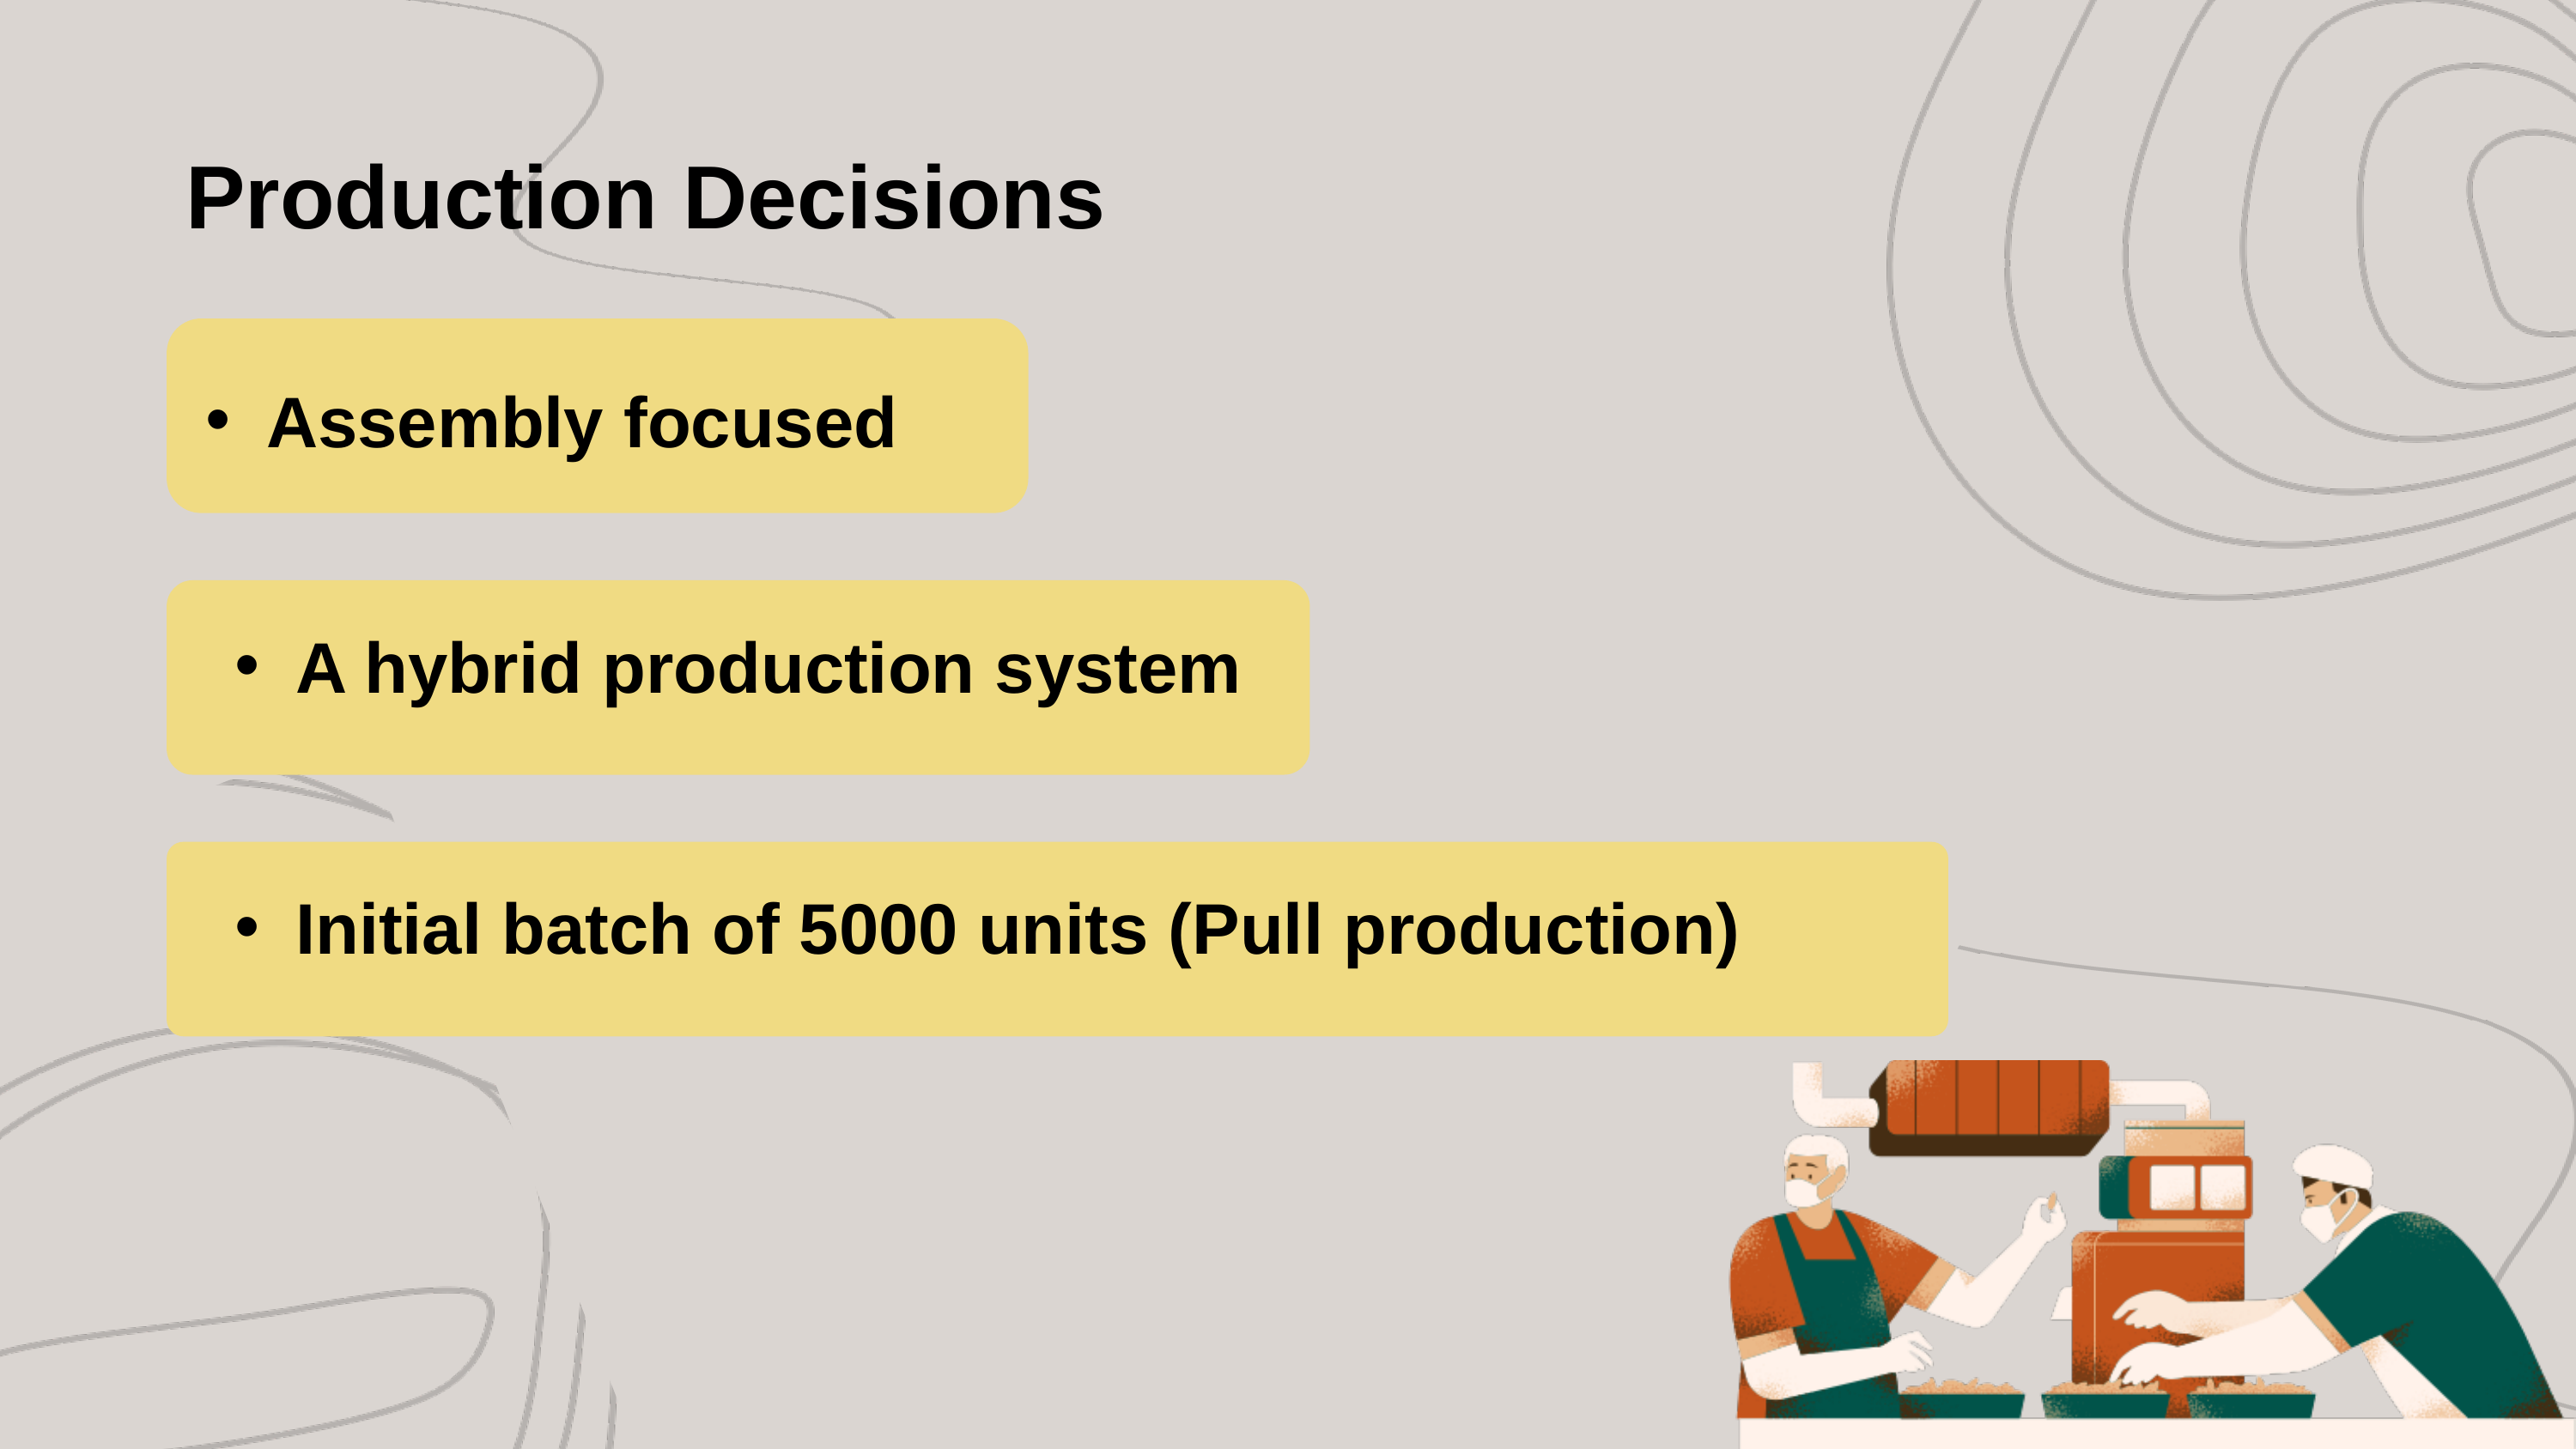

Production Decisions

Assembly focused

A hybrid production system

Initial batch of 5000 units (Pull production)